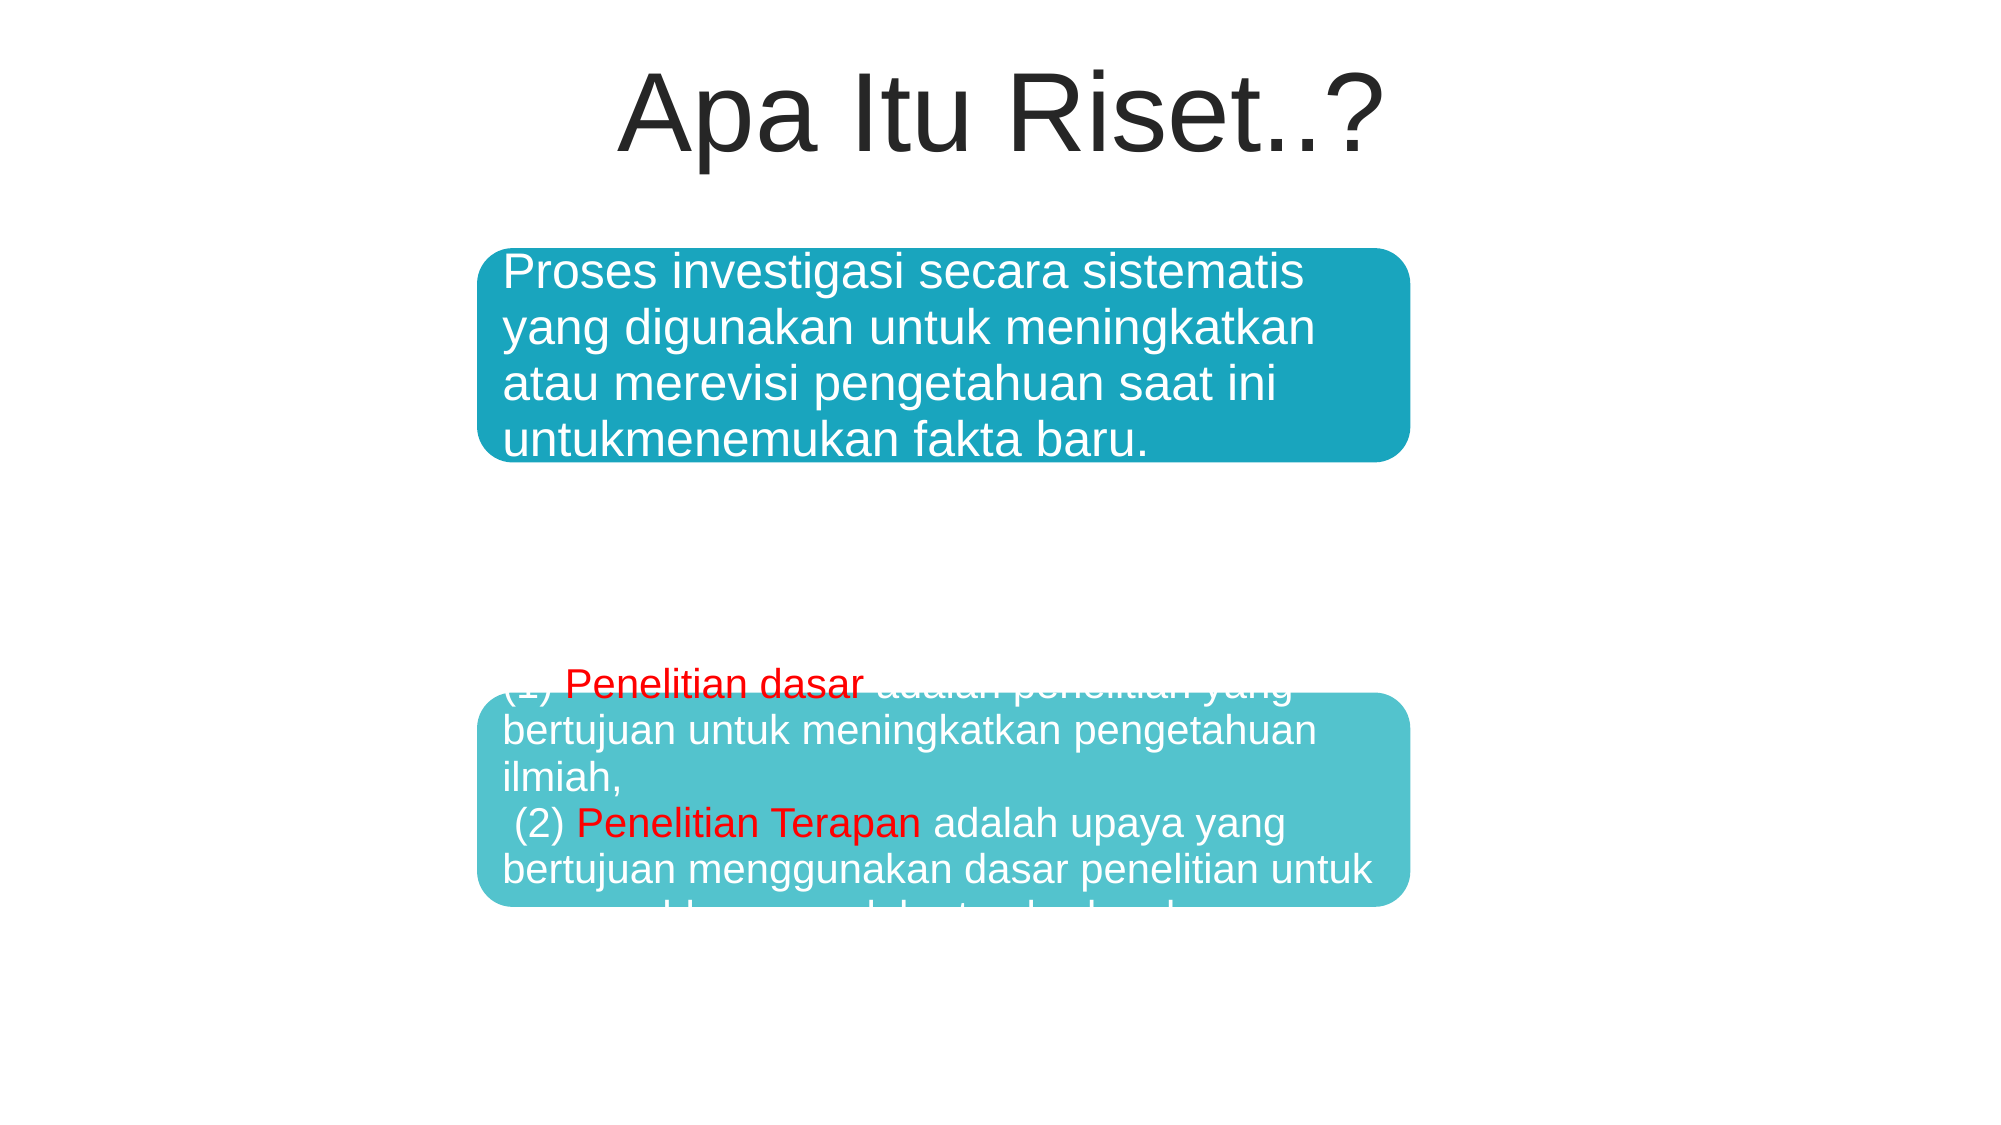

Apa Itu Riset..?
Proses investigasi secara sistematis yang digunakan untuk meningkatkan atau merevisi pengetahuan saat ini untukmenemukan fakta baru.
• Ini dibagi menjadi dua kategori umum:
(1) Penelitian dasar adalah penelitian yang   bertujuan untuk meningkatkan pengetahuan ilmiah,
 (2) Penelitian Terapan adalah upaya yang bertujuan menggunakan dasar penelitian untuk memecahkan masalah atau berkembang
proses, produk, atau teknik baru.